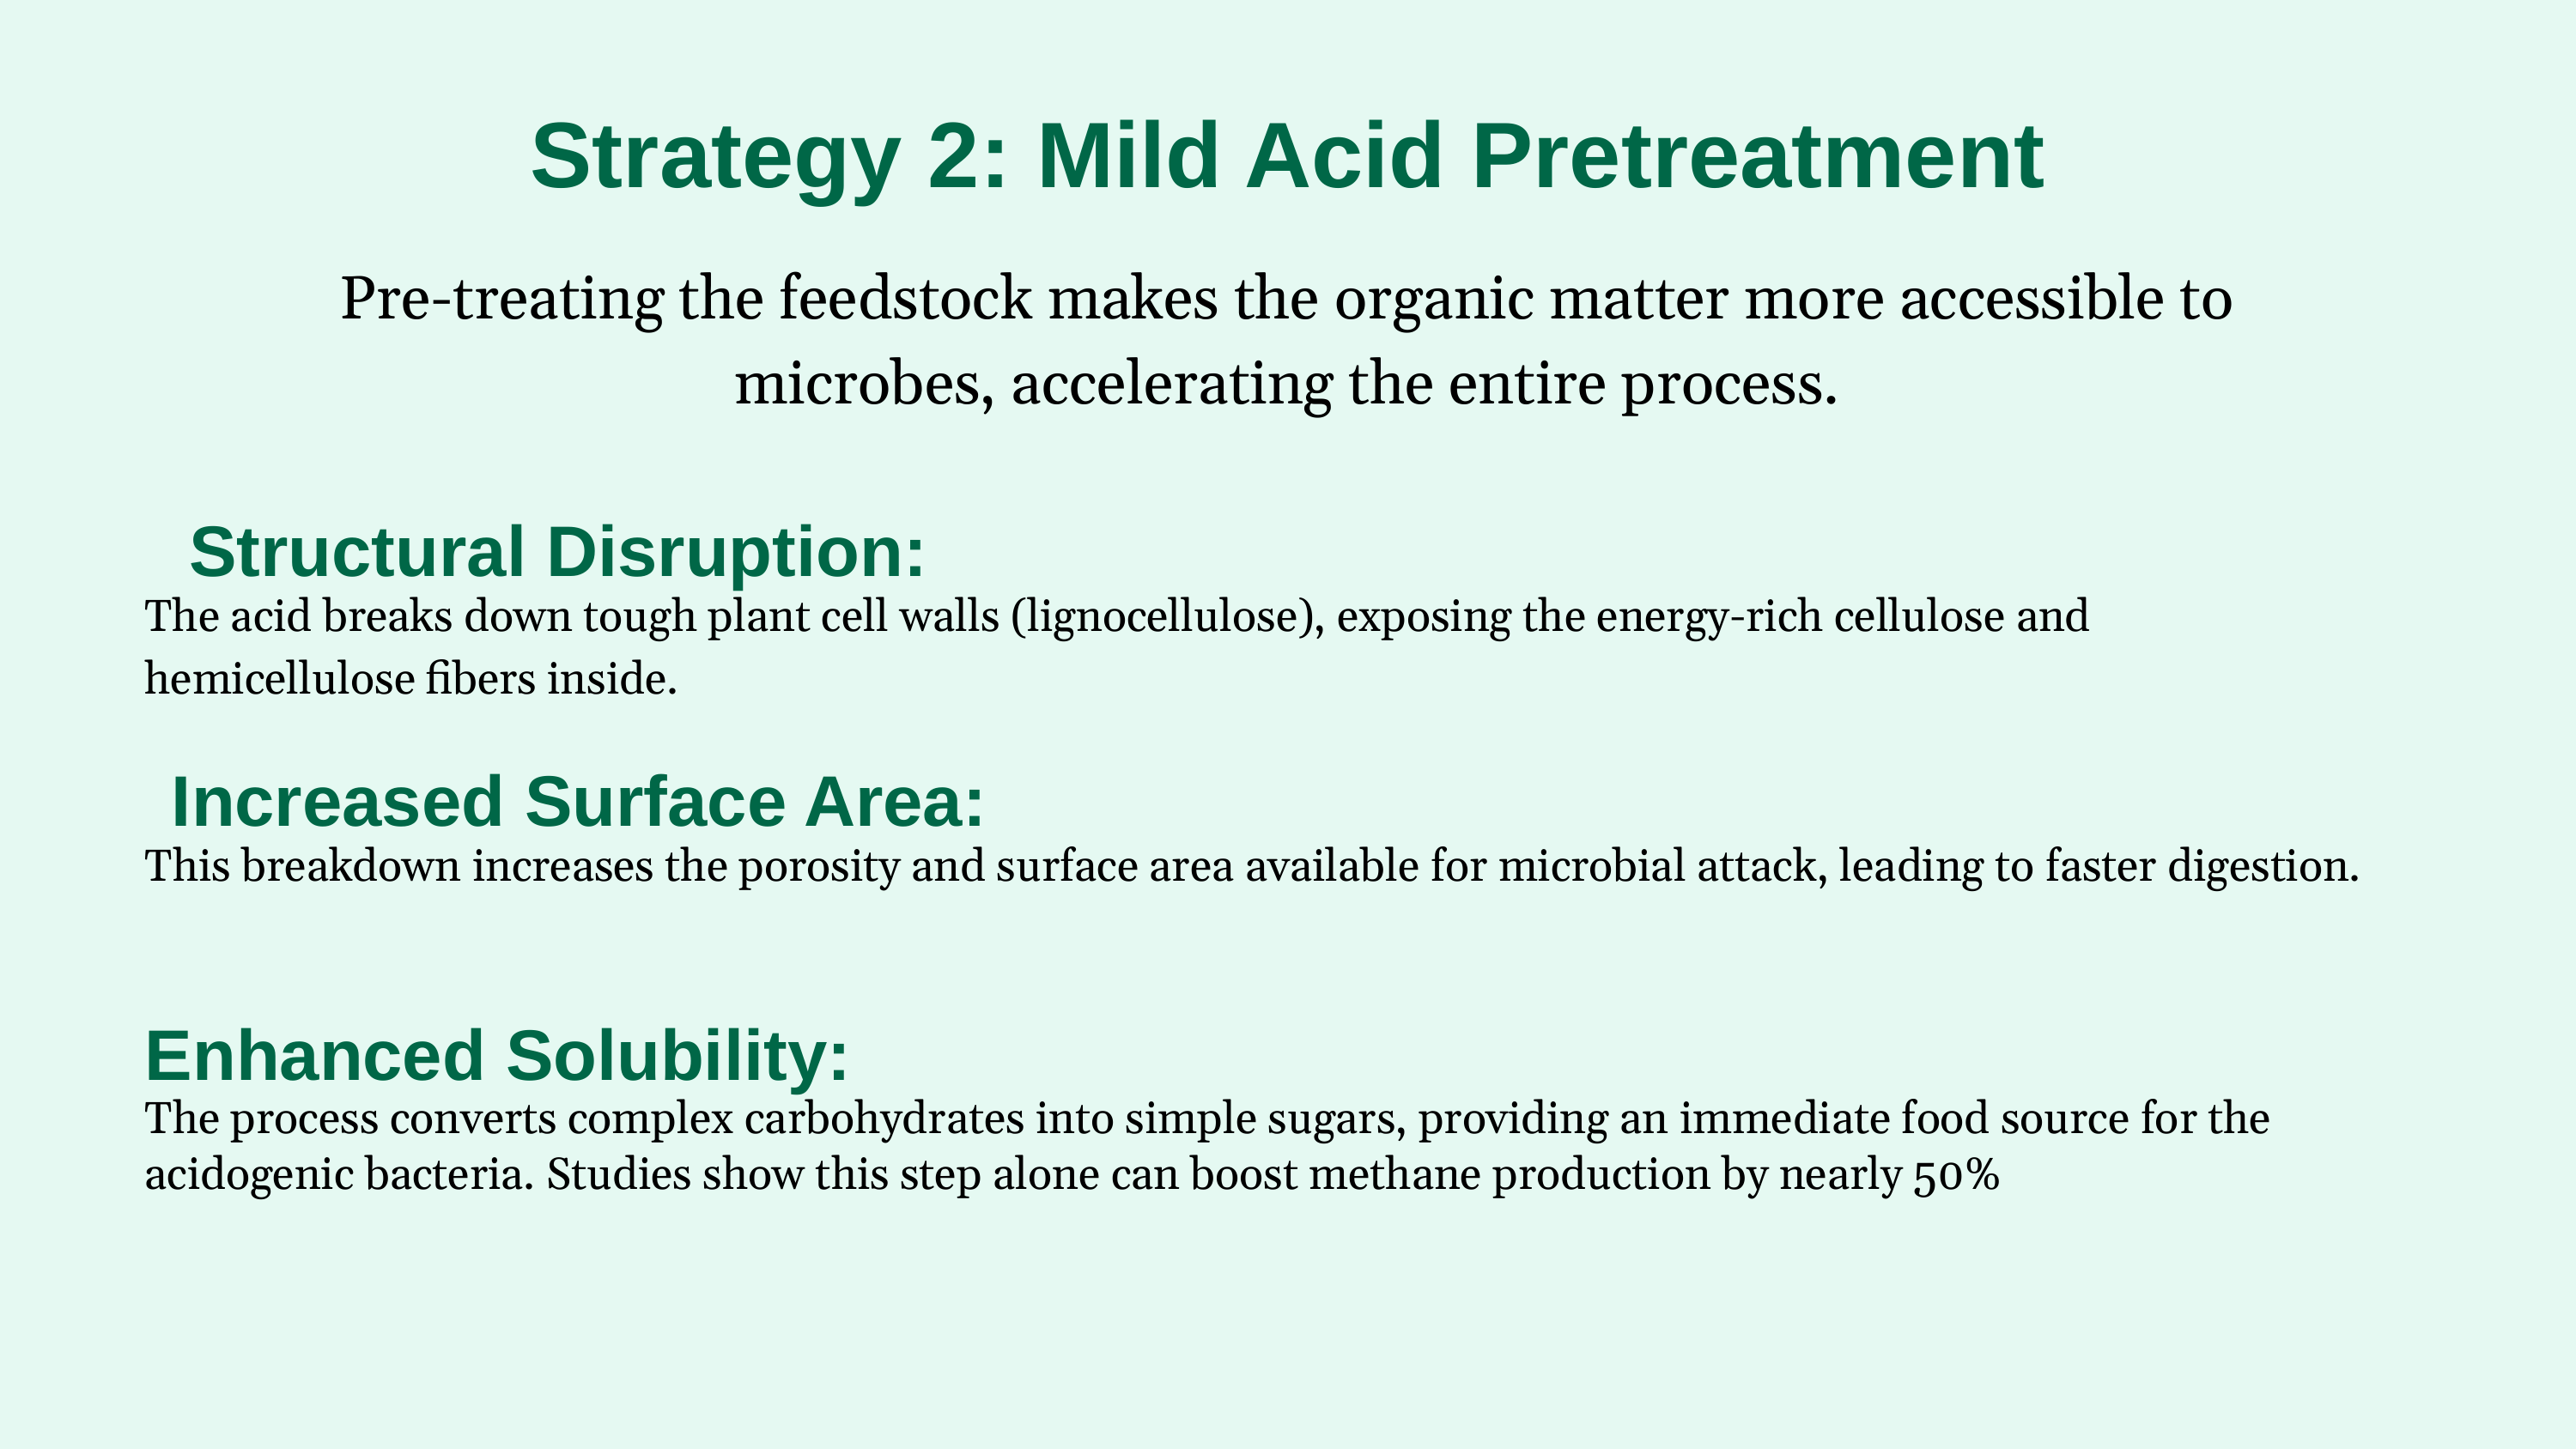

Strategy 2: Mild Acid Pretreatment
Pre-treating the feedstock makes the organic matter more accessible to microbes, accelerating the entire process.
Structural Disruption:
The acid breaks down tough plant cell walls (lignocellulose), exposing the energy-rich cellulose and hemicellulose fibers inside.
Increased Surface Area:
This breakdown increases the porosity and surface area available for microbial attack, leading to faster digestion.
Enhanced Solubility:
The process converts complex carbohydrates into simple sugars, providing an immediate food source for the acidogenic bacteria. Studies show this step alone can boost methane production by nearly 50%